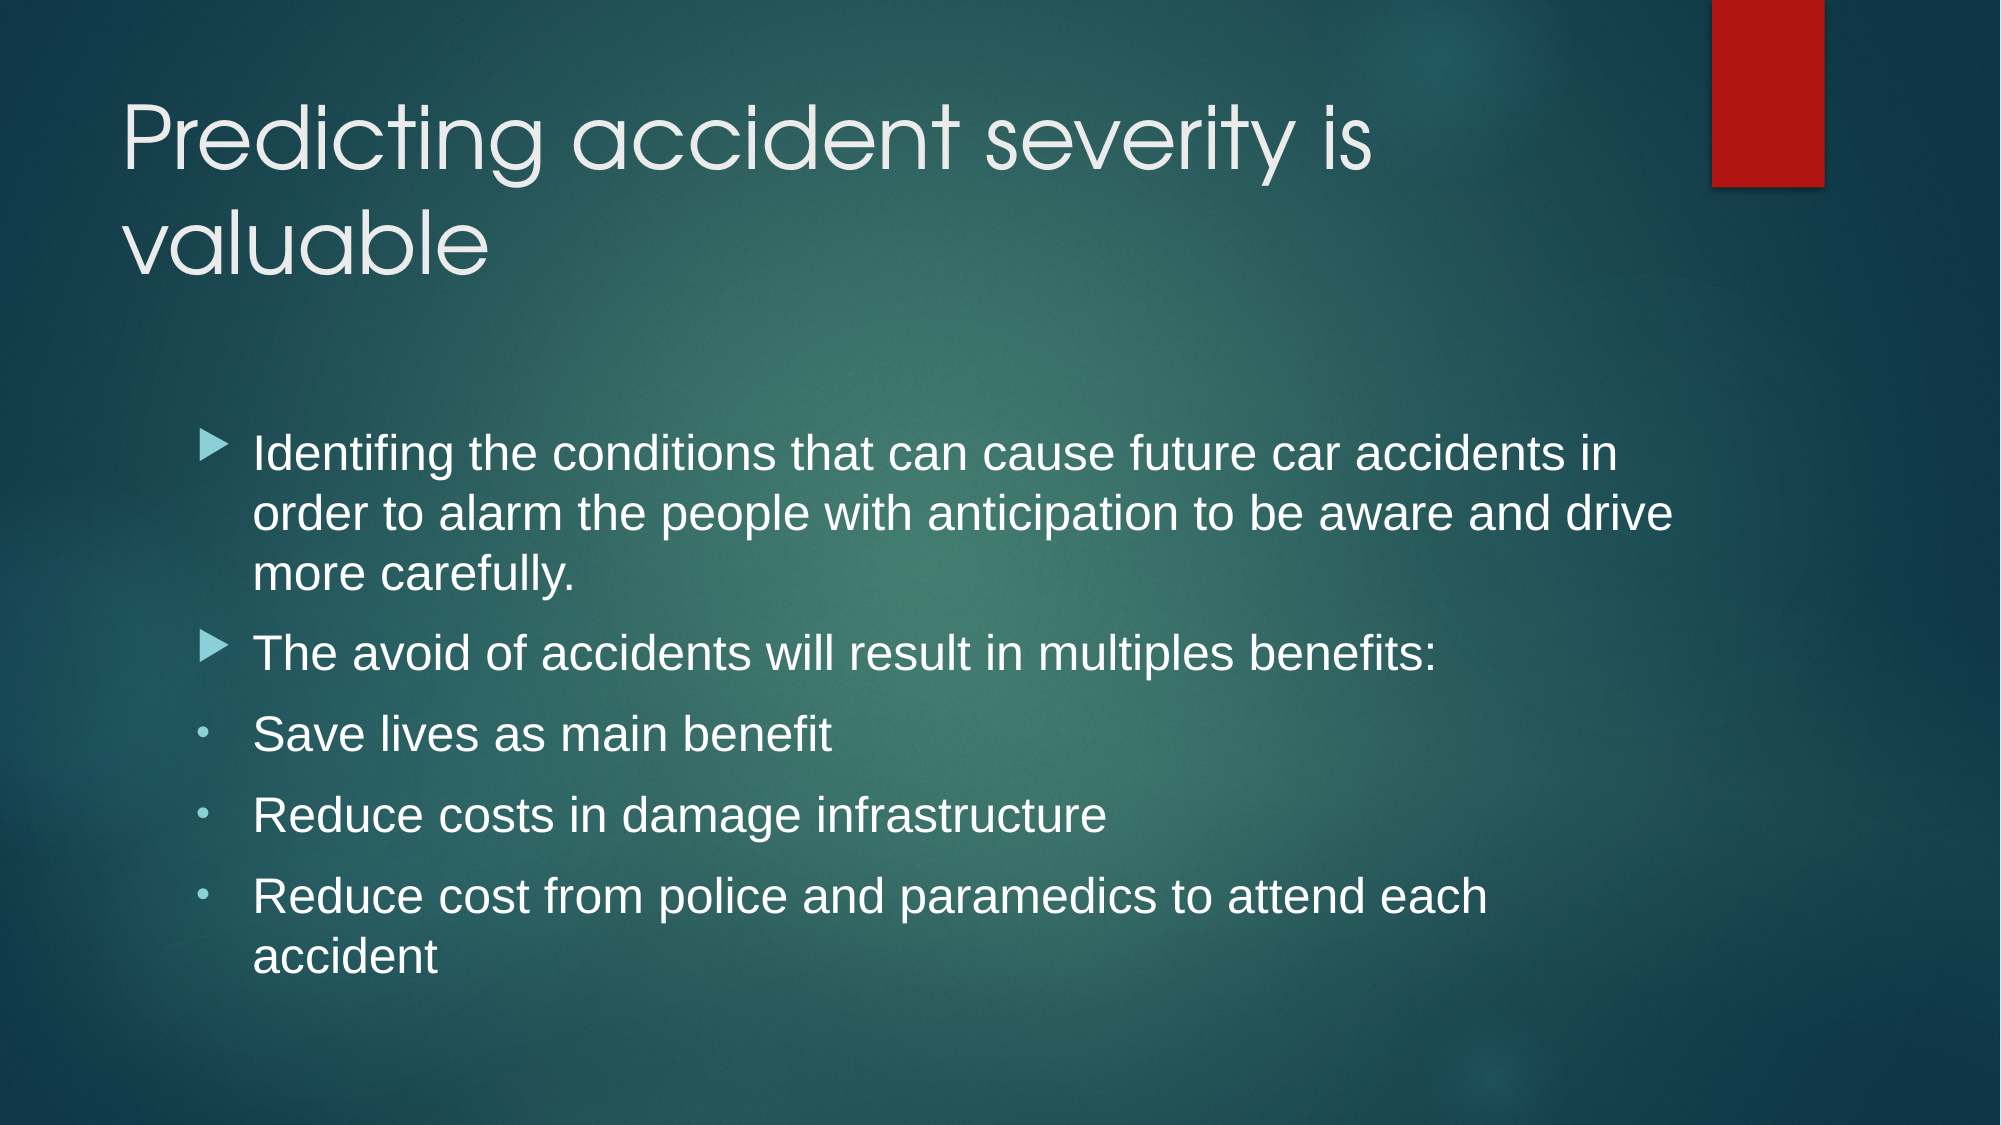

# Predicting accident severity is valuable

Identifing the conditions that can cause future car accidents in order to alarm the people with anticipation to be aware and drive more carefully.
The avoid of accidents will result in multiples benefits:
Save lives as main benefit
Reduce costs in damage infrastructure
Reduce cost from police and paramedics to attend each accident